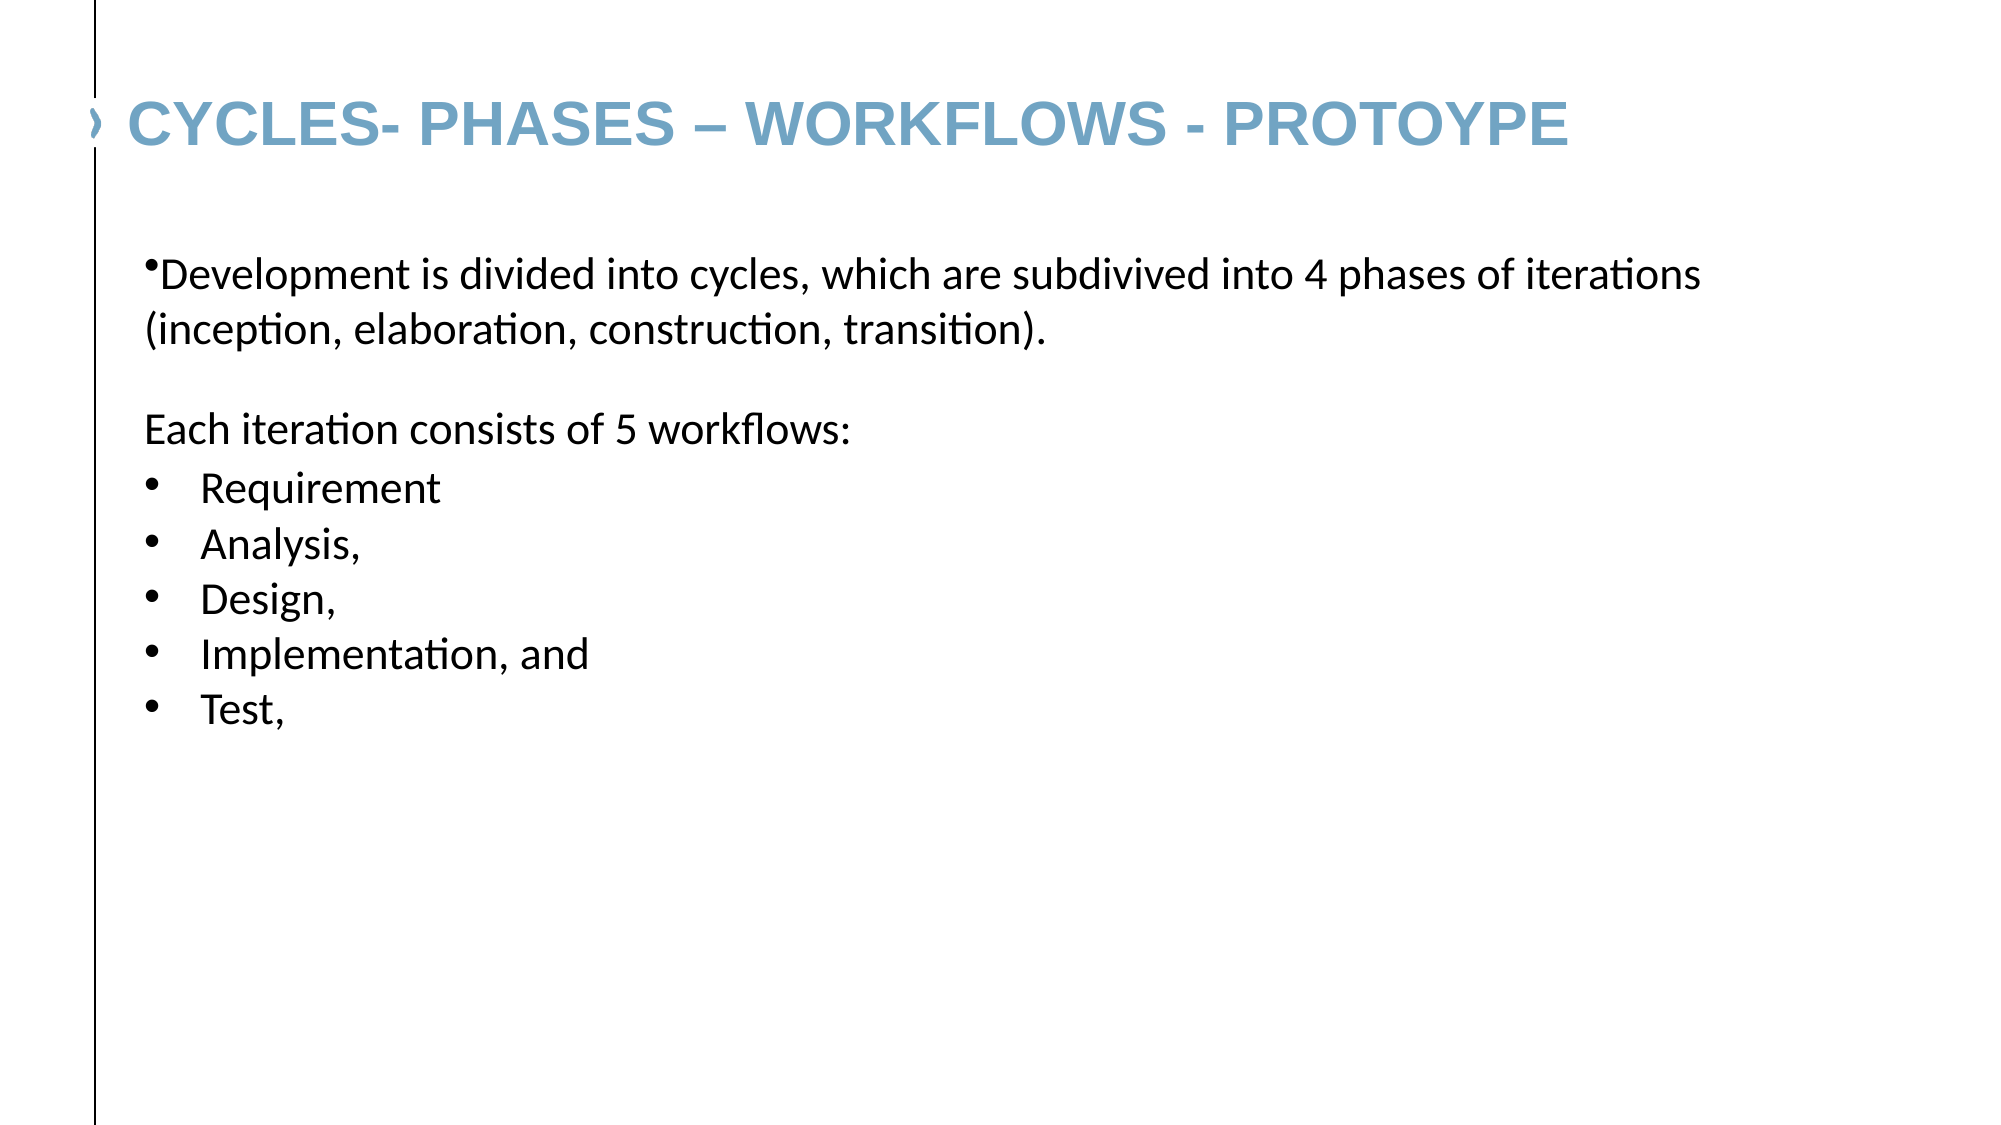

# Cycles- phases – workflows - protoype
Development is divided into cycles, which are subdivived into 4 phases of iterations (inception, elaboration, construction, transition).

Each iteration consists of 5 workflows:
Requirement
Analysis,
Design,
Implementation, and
Test,